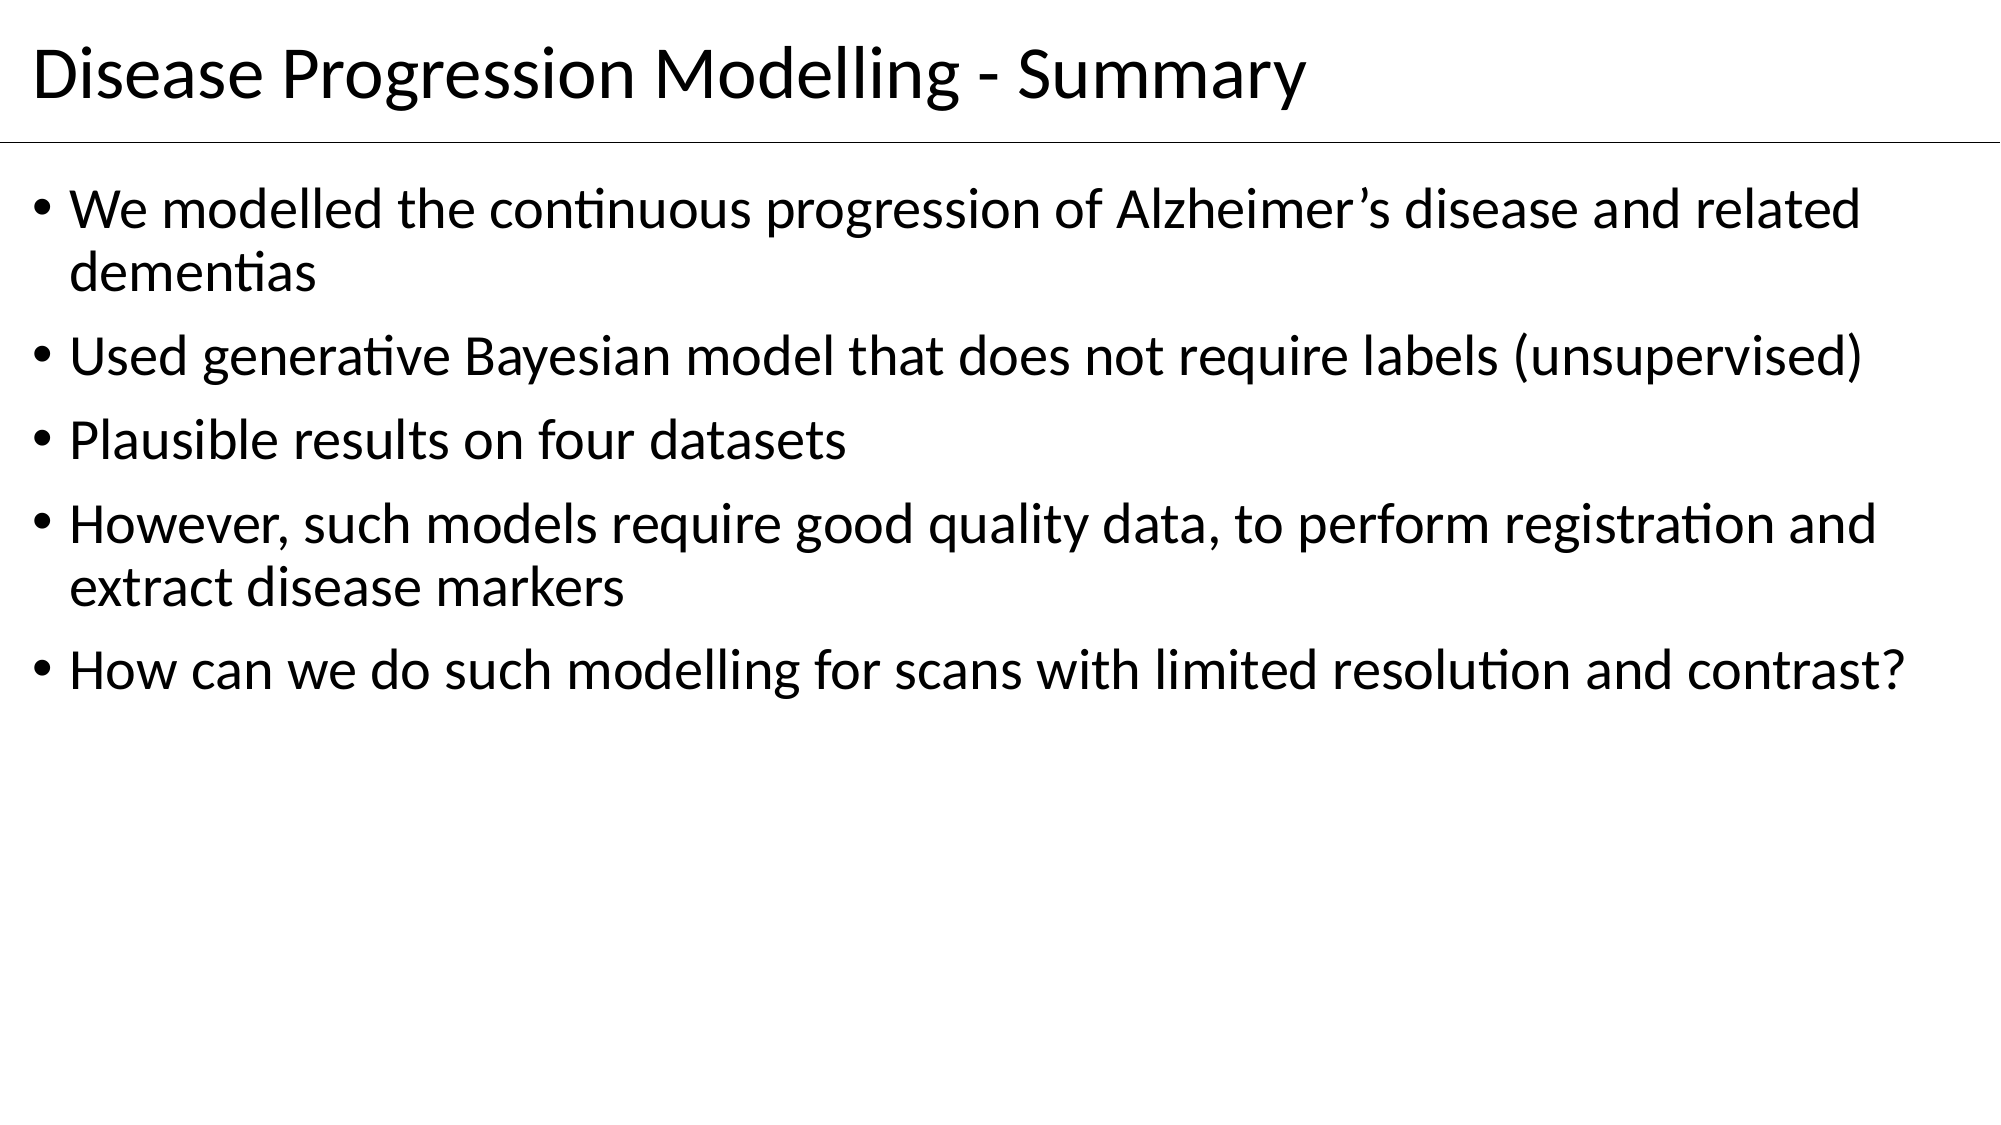

# Disease Progression Modelling - Summary
We modelled the continuous progression of Alzheimer’s disease and related dementias
Used generative Bayesian model that does not require labels (unsupervised)
Plausible results on four datasets
However, such models require good quality data, to perform registration and extract disease markers
How can we do such modelling for scans with limited resolution and contrast?